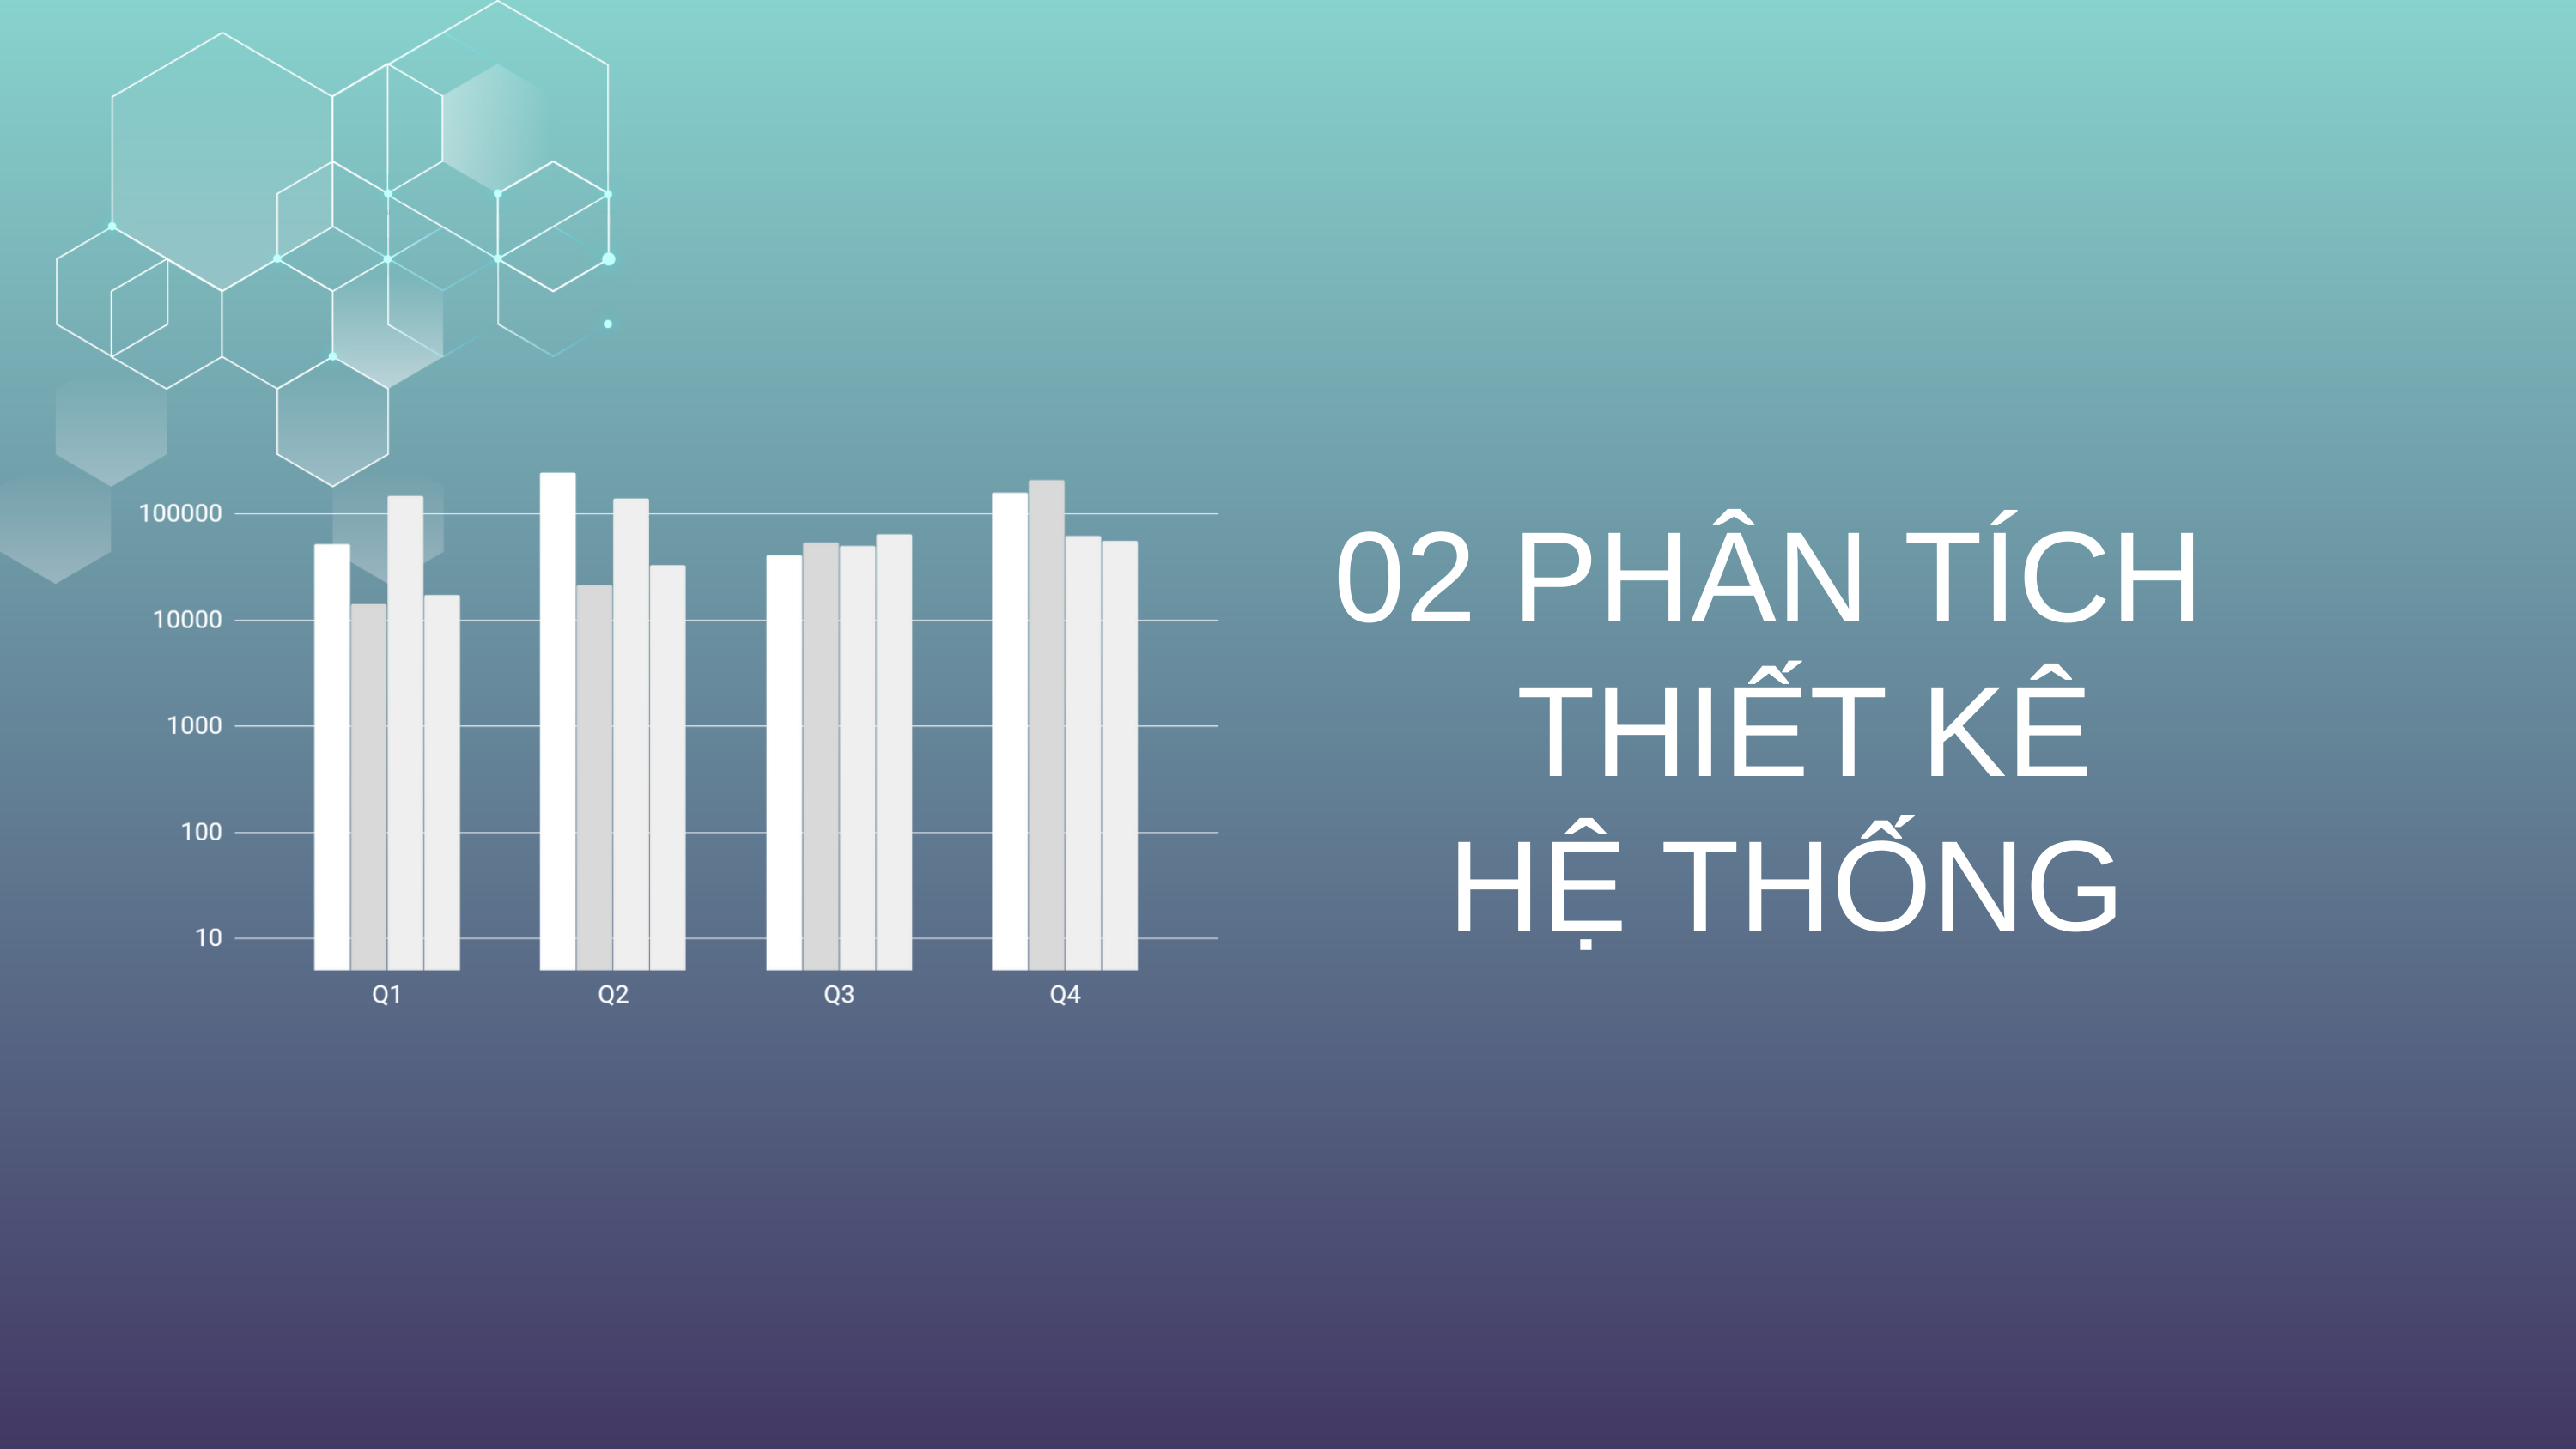

02 PHÂN TÍCH
 THIẾT KÊ
HỆ THỐNG